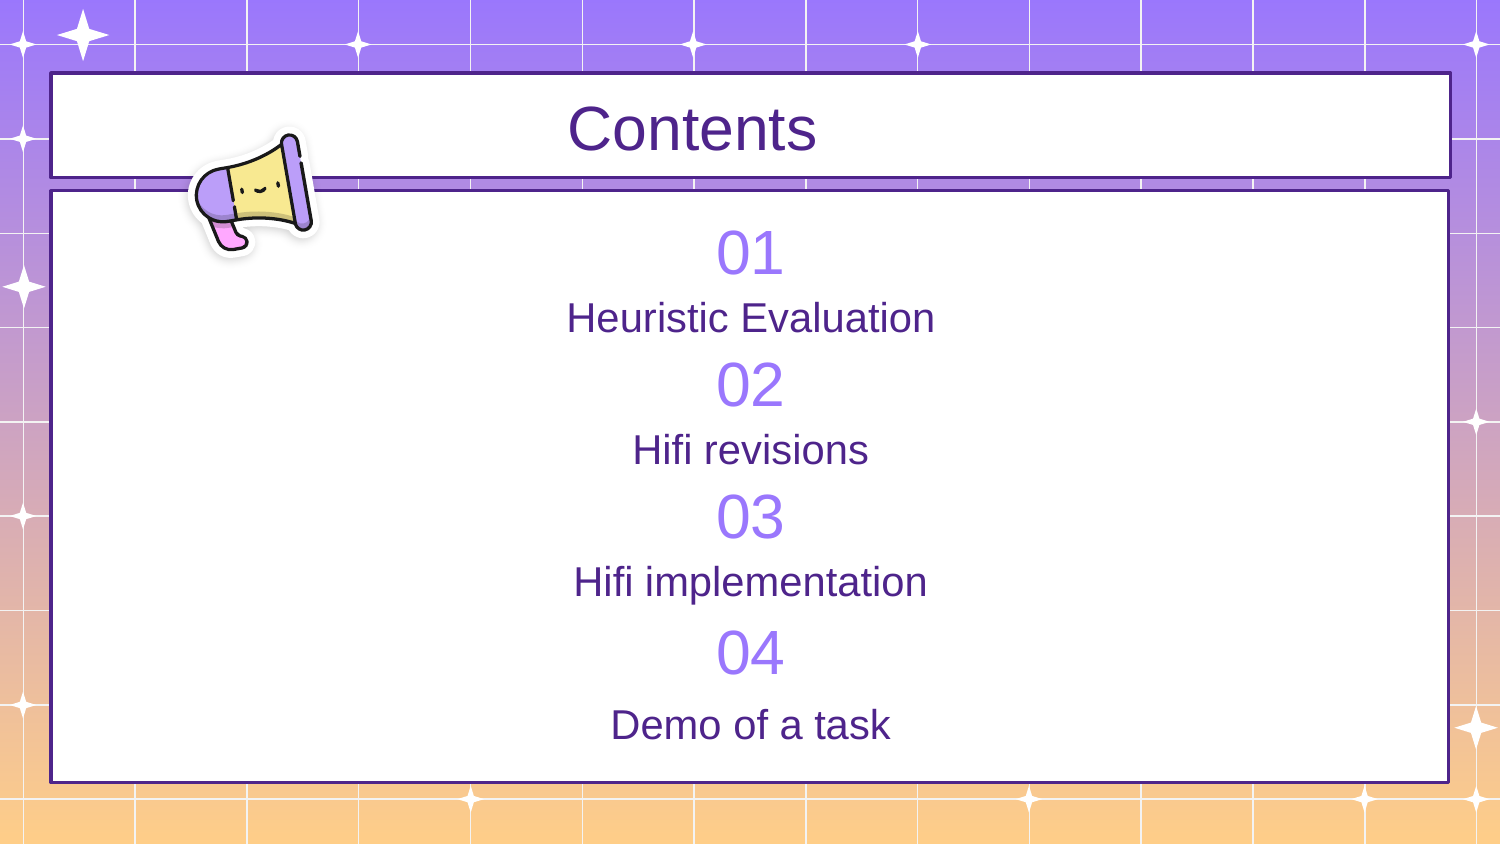

# Contents

01
Heuristic Evaluation
02
Hifi revisions
03
Hifi implementation
04
Demo of a task